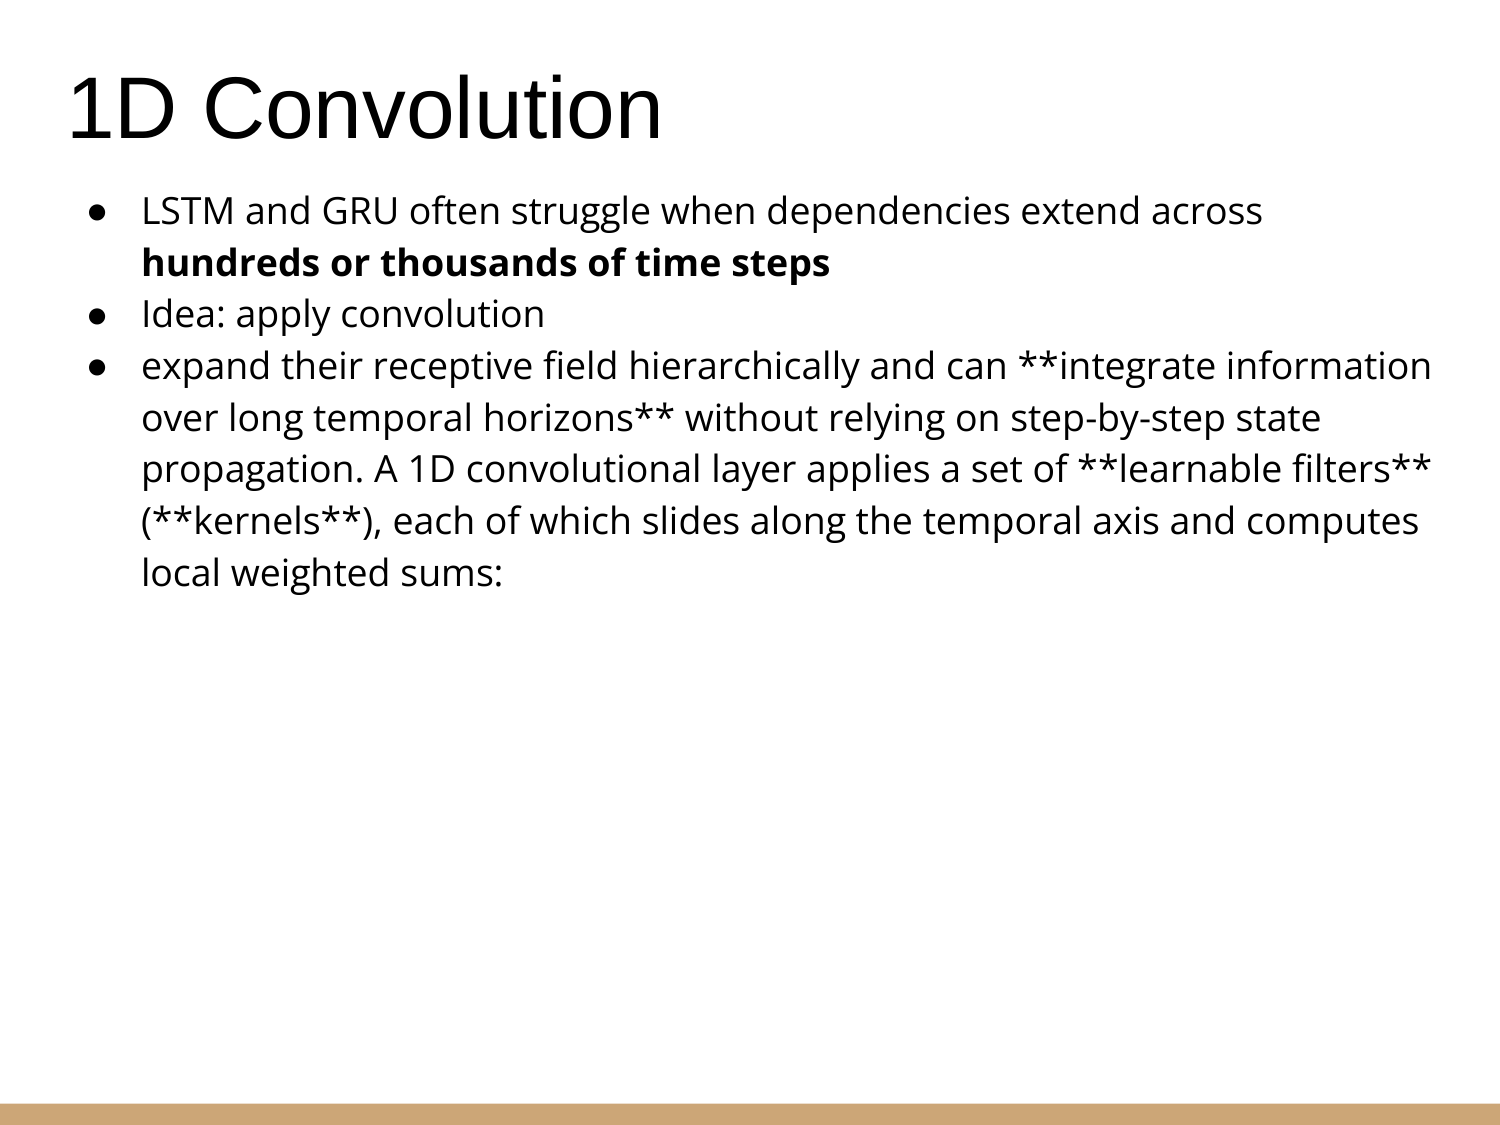

1D Convolution
LSTM and GRU often struggle when dependencies extend across hundreds or thousands of time steps
Idea: apply convolution
expand their receptive field hierarchically and can **integrate information over long temporal horizons** without relying on step-by-step state propagation. A 1D convolutional layer applies a set of **learnable filters** (**kernels**), each of which slides along the temporal axis and computes local weighted sums: